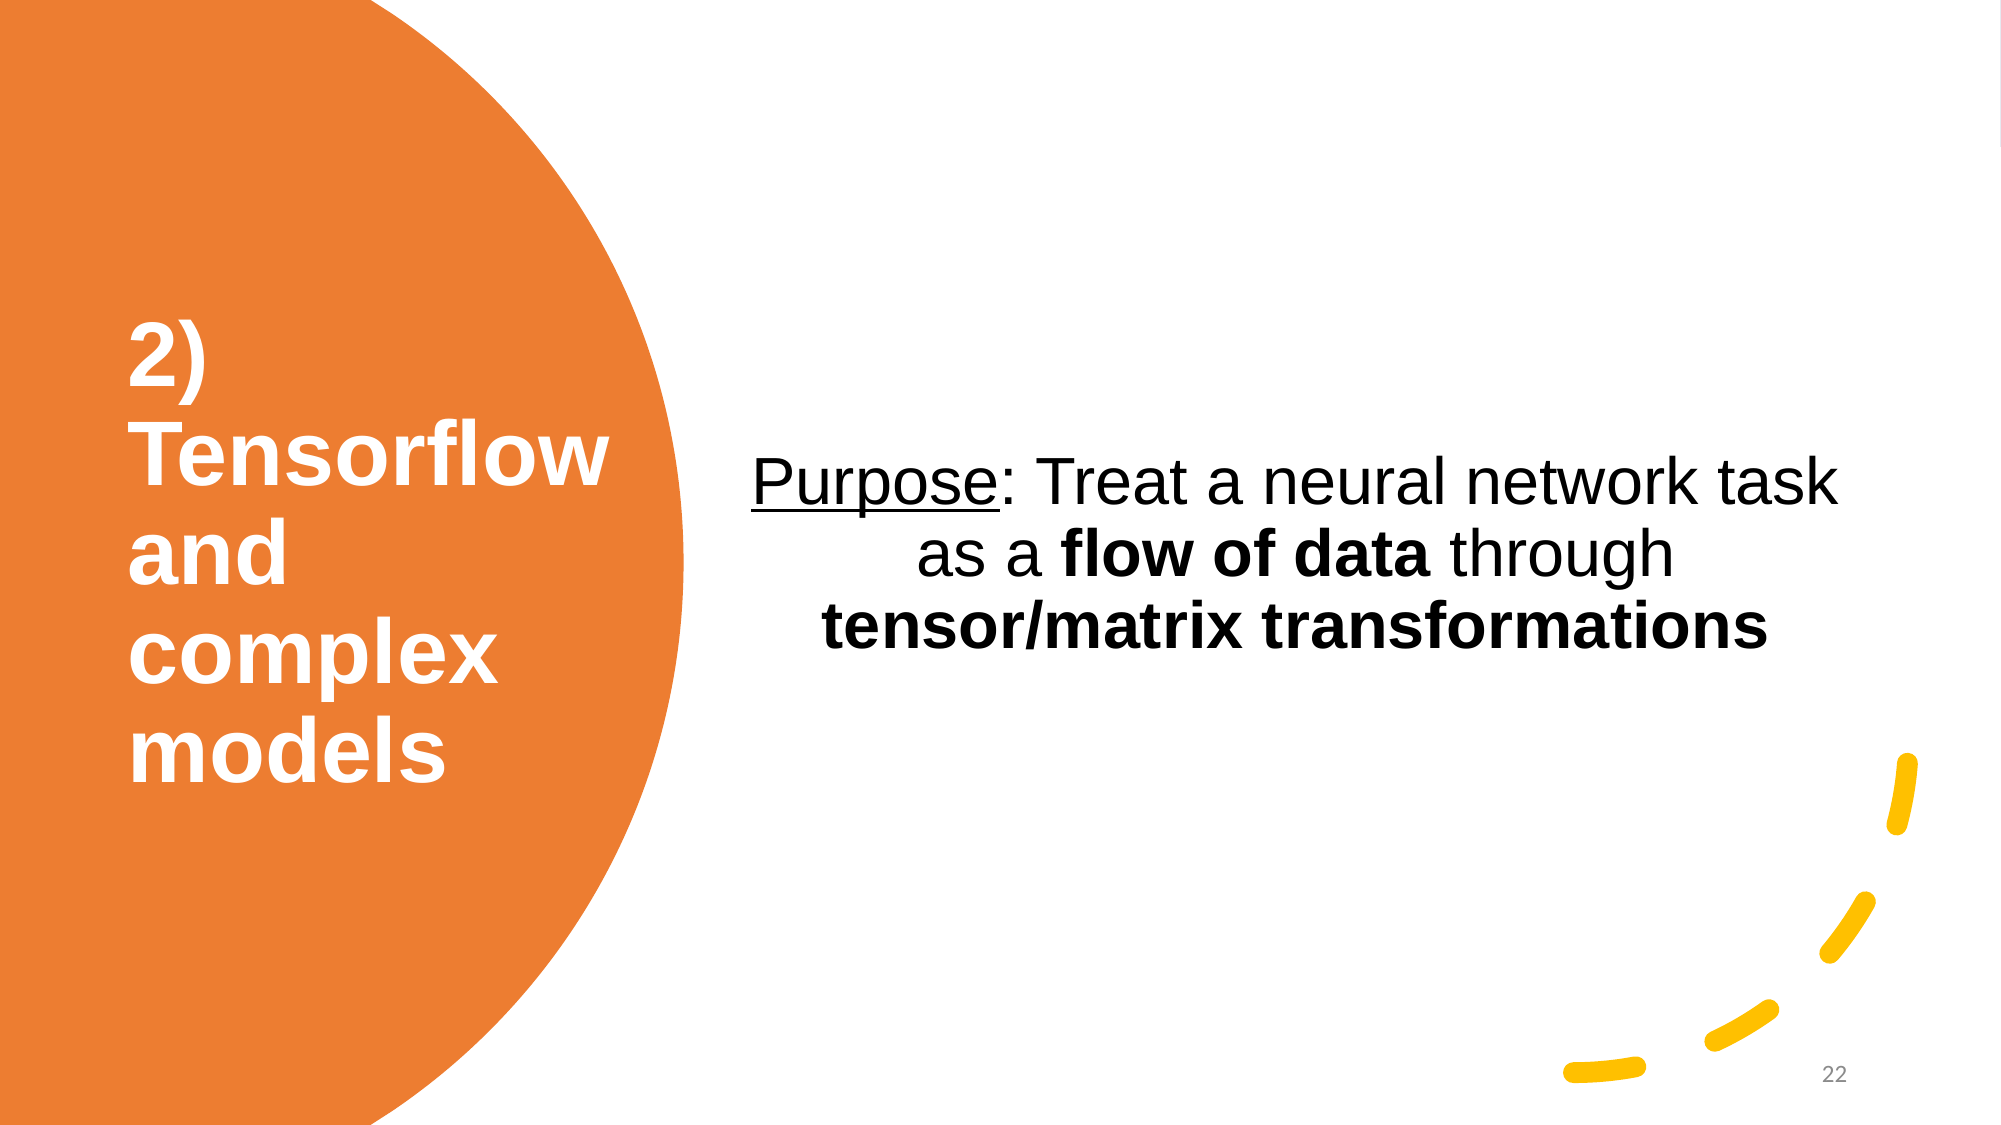

Purpose: Treat a neural network task as a flow of data through tensor/matrix transformations
# 2) Tensorflow and complex models

22